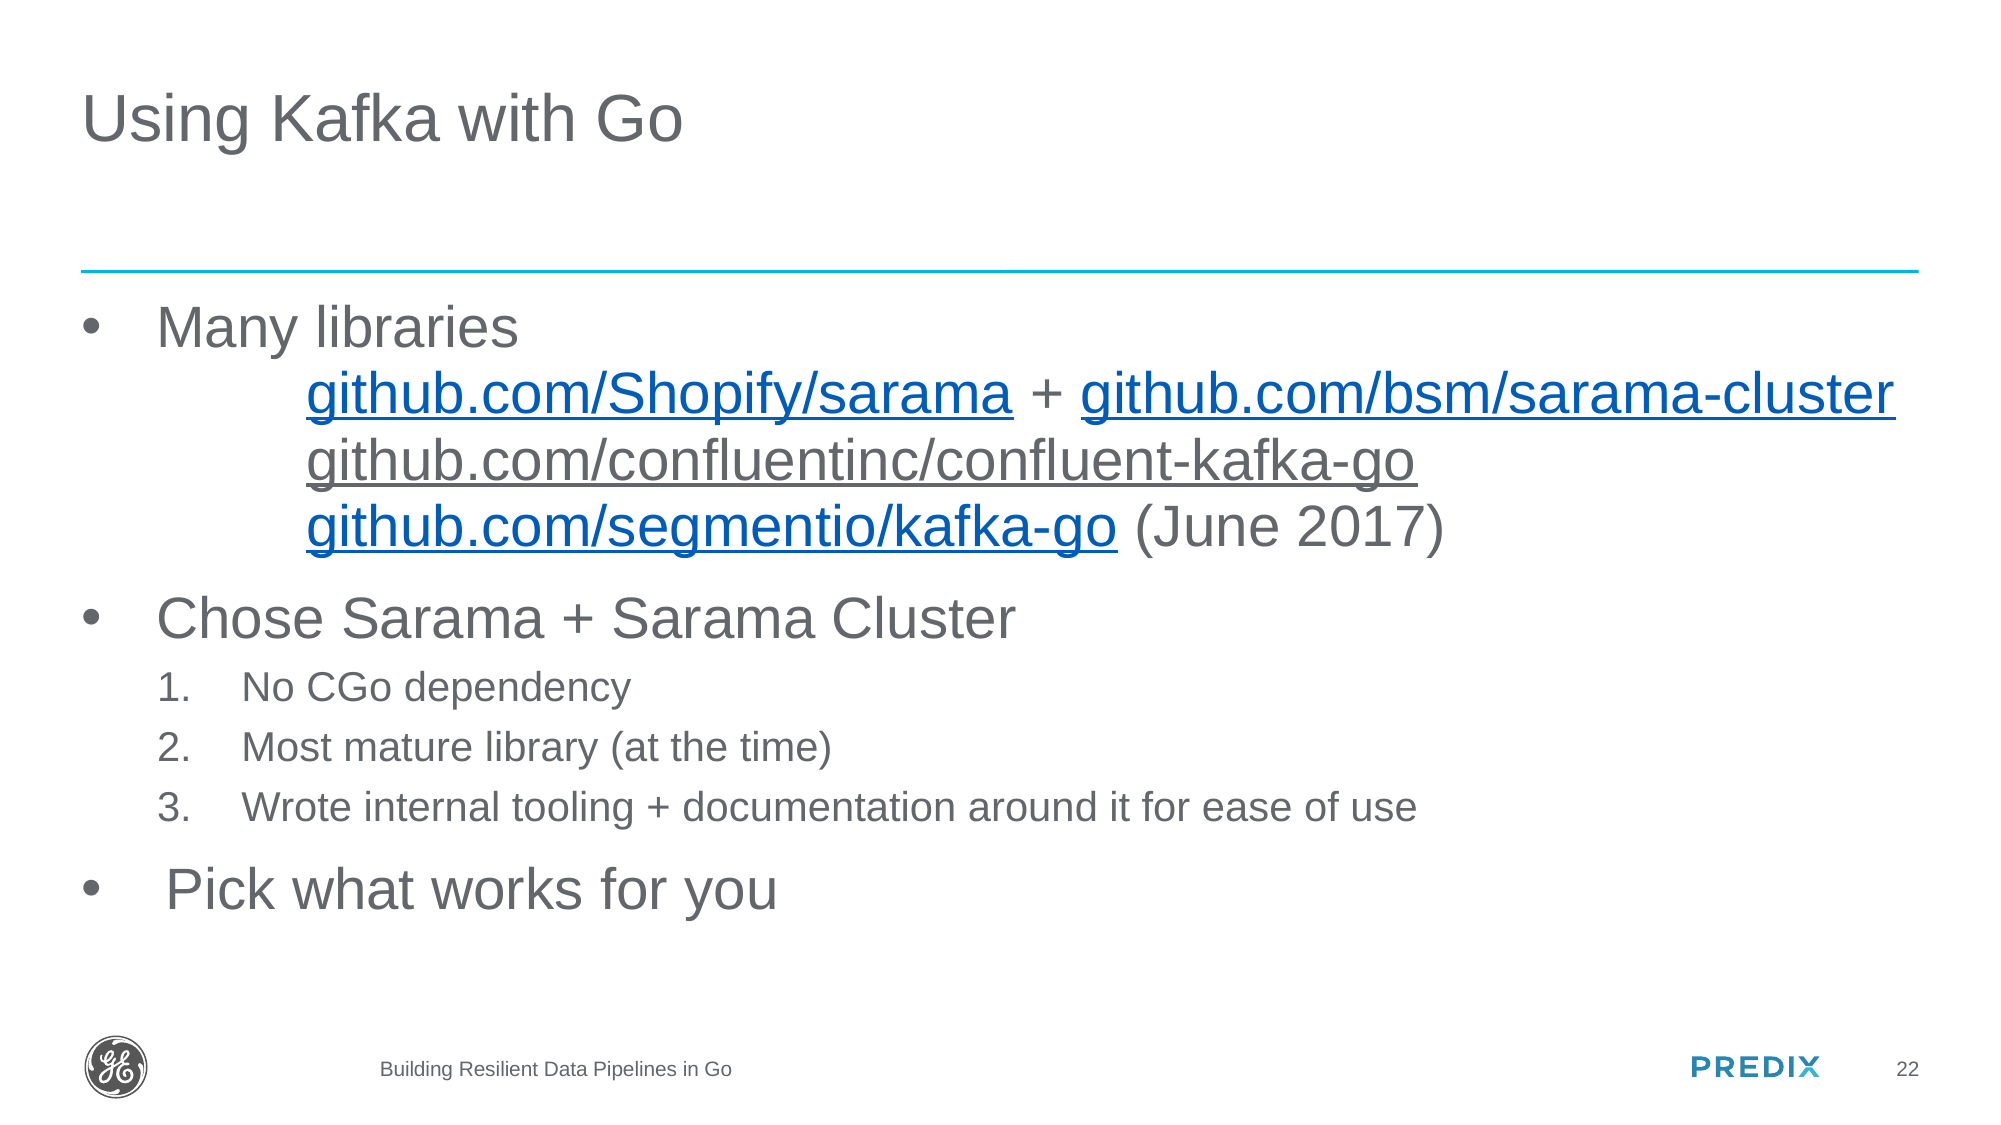

# Using Kafka with Go
Many libraries
	github.com/Shopify/sarama + github.com/bsm/sarama-cluster
	github.com/confluentinc/confluent-kafka-go
	github.com/segmentio/kafka-go (June 2017)
Chose Sarama + Sarama Cluster
No CGo dependency
Most mature library (at the time)
Wrote internal tooling + documentation around it for ease of use
Pick what works for you

Building Resilient Data Pipelines in Go
22